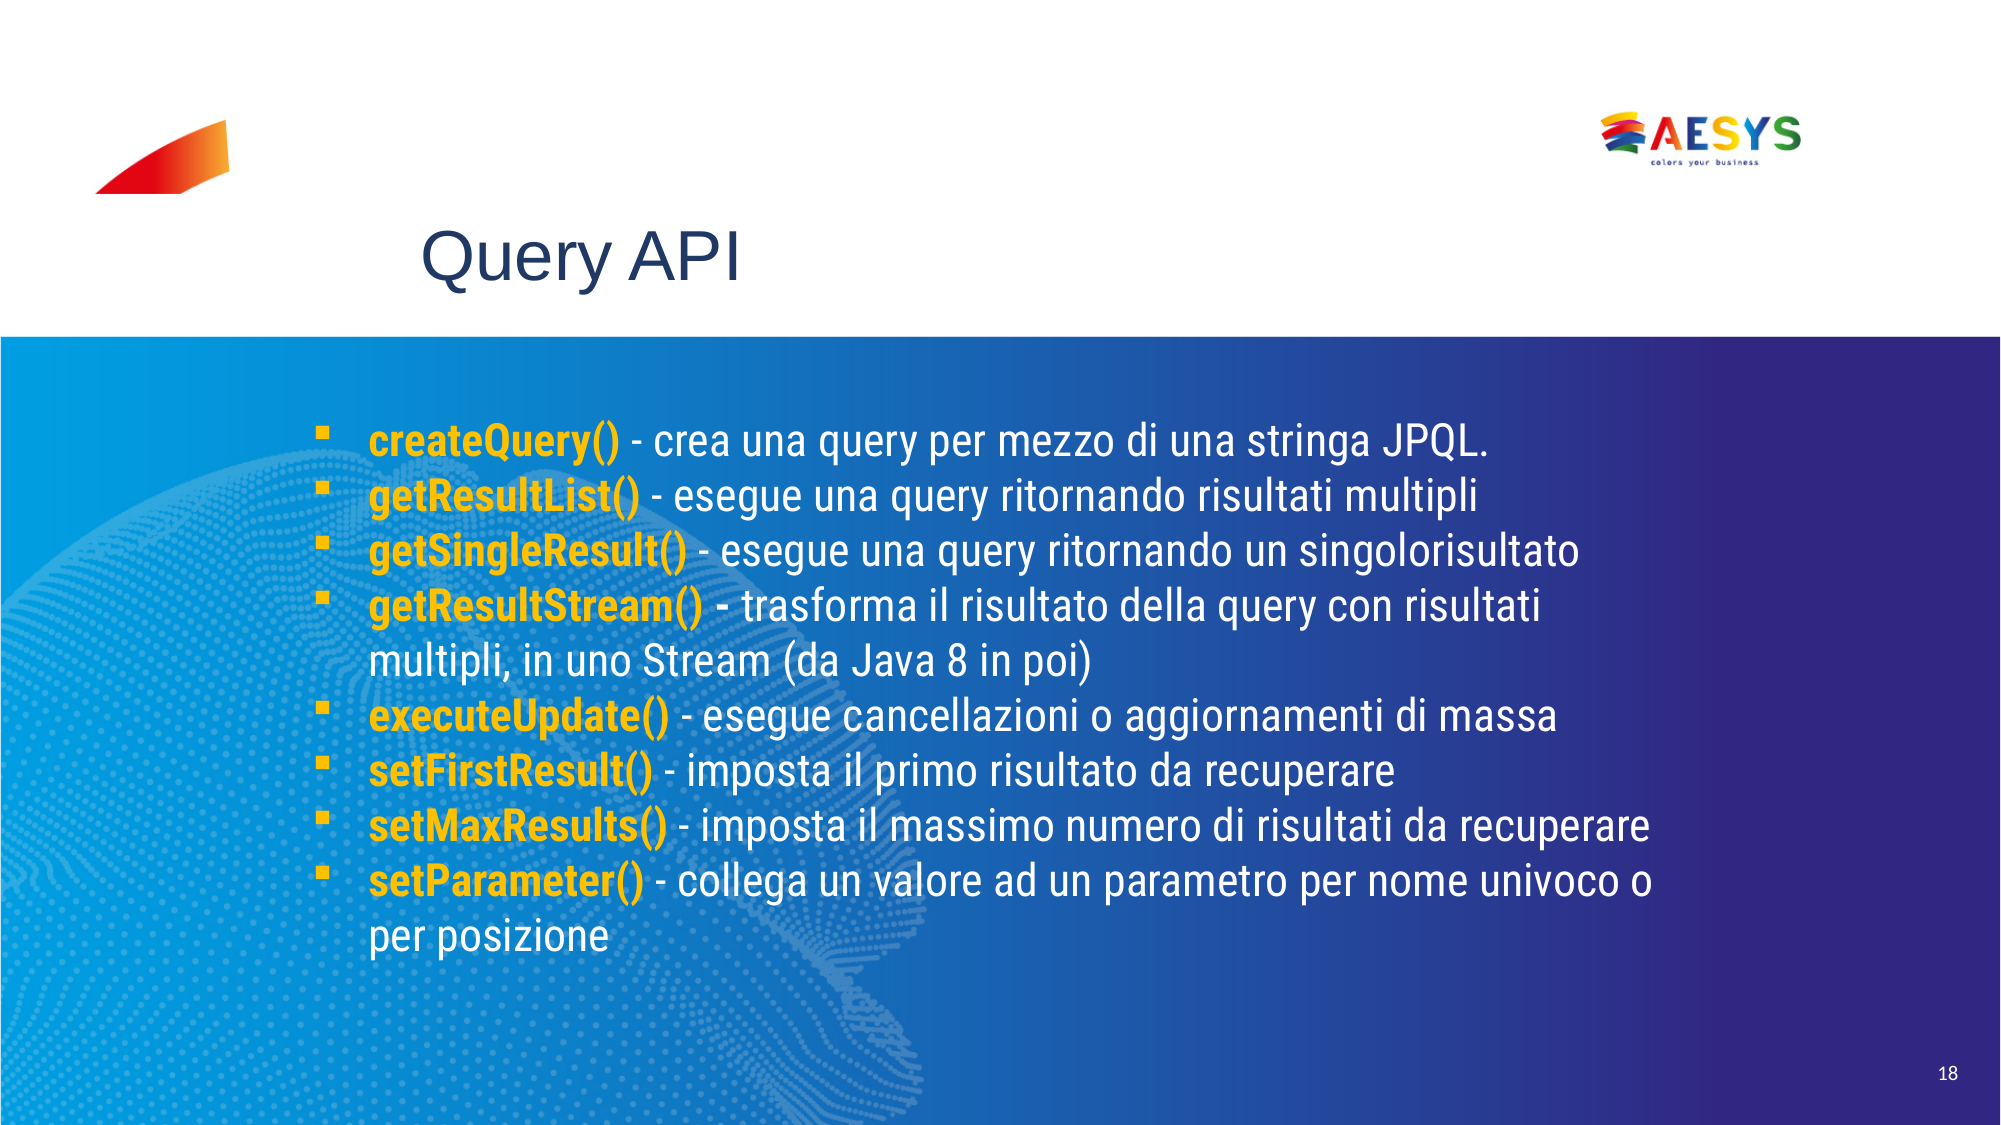

# Query API
createQuery() - crea una query per mezzo di una stringa JPQL.
getResultList() - esegue una query ritornando risultati multipli
getSingleResult() - esegue una query ritornando un singolorisultato
getResultStream() - trasforma il risultato della query con risultati multipli, in uno Stream (da Java 8 in poi)
executeUpdate() - esegue cancellazioni o aggiornamenti di massa
setFirstResult() - imposta il primo risultato da recuperare
setMaxResults() - imposta il massimo numero di risultati da recuperare
setParameter() - collega un valore ad un parametro per nome univoco o per posizione
18